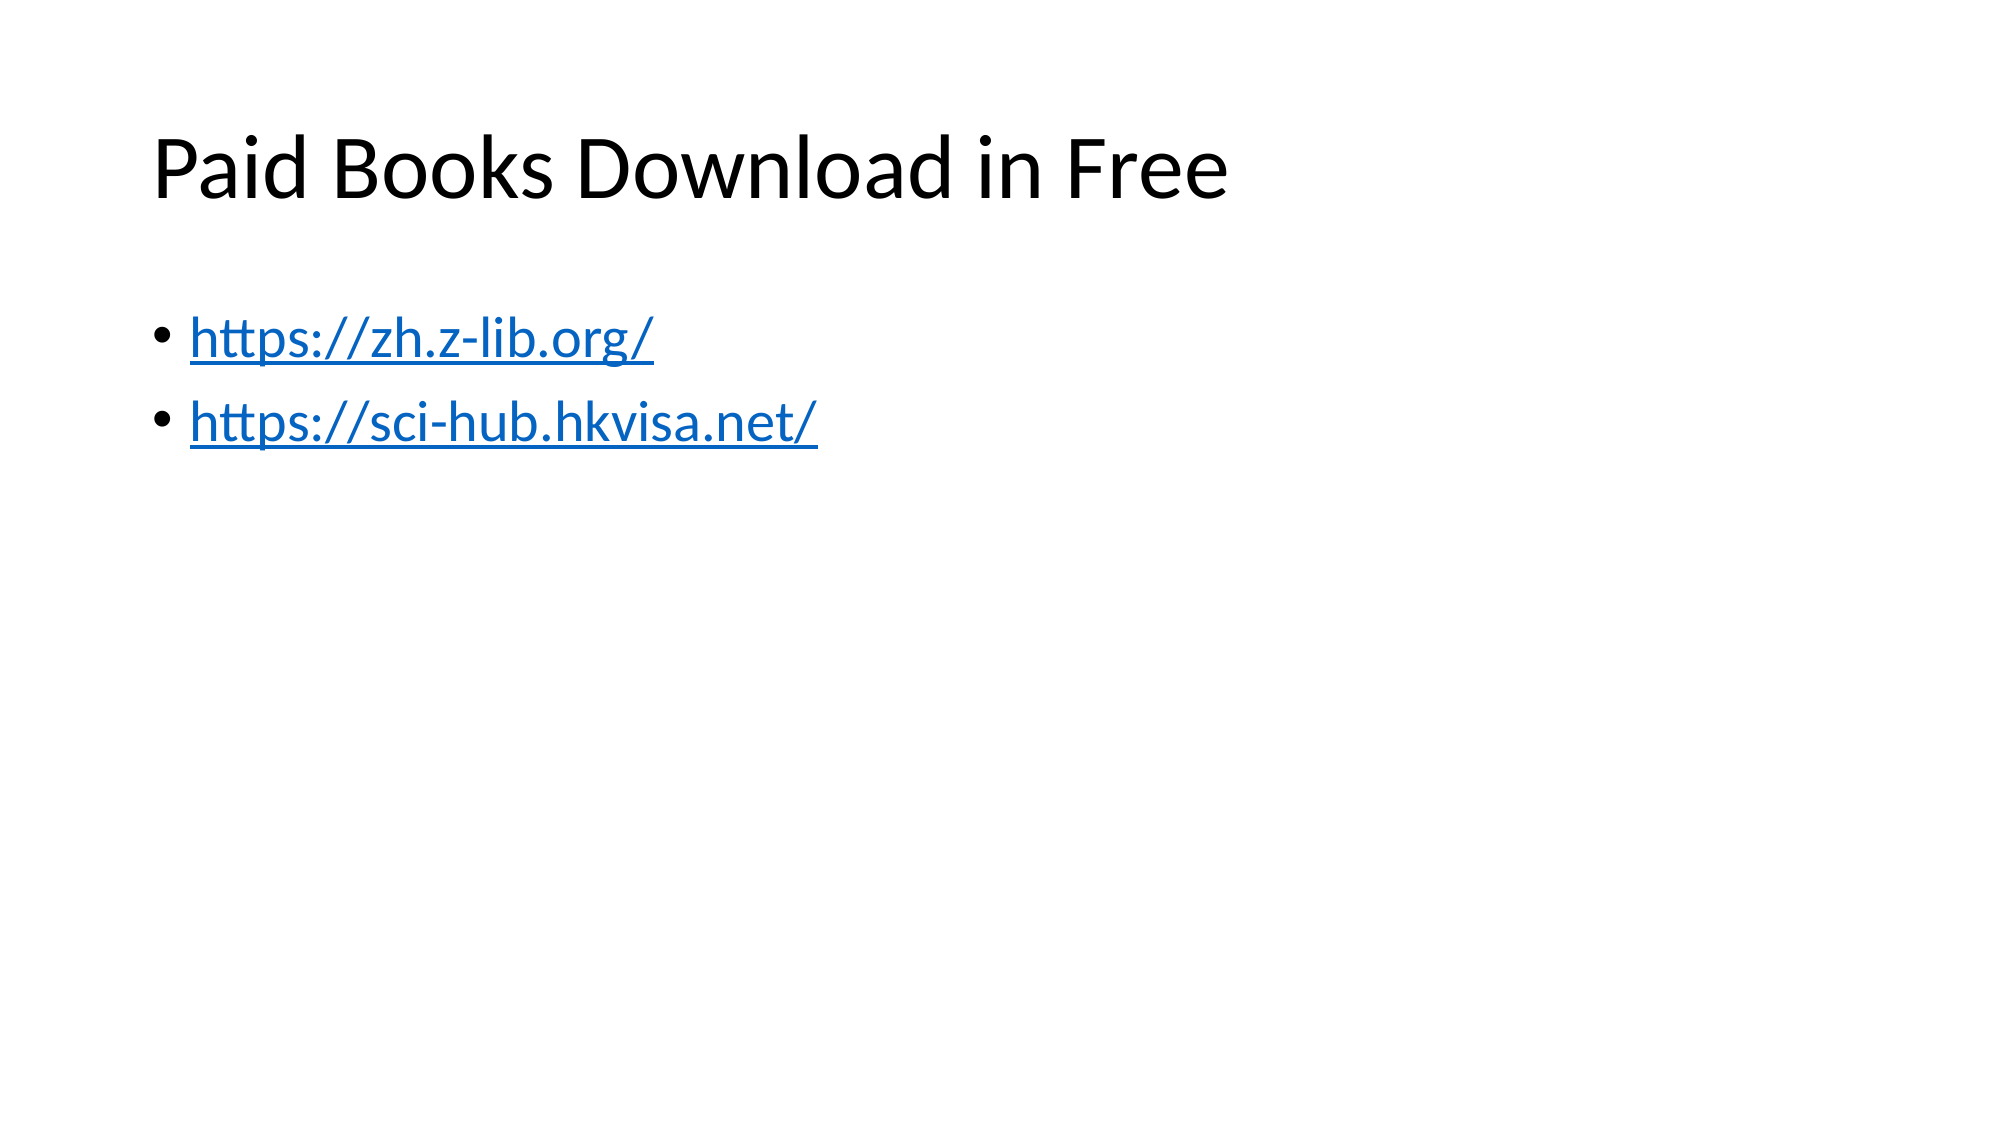

# Paid Books Download in Free
https://zh.z-lib.org/
https://sci-hub.hkvisa.net/